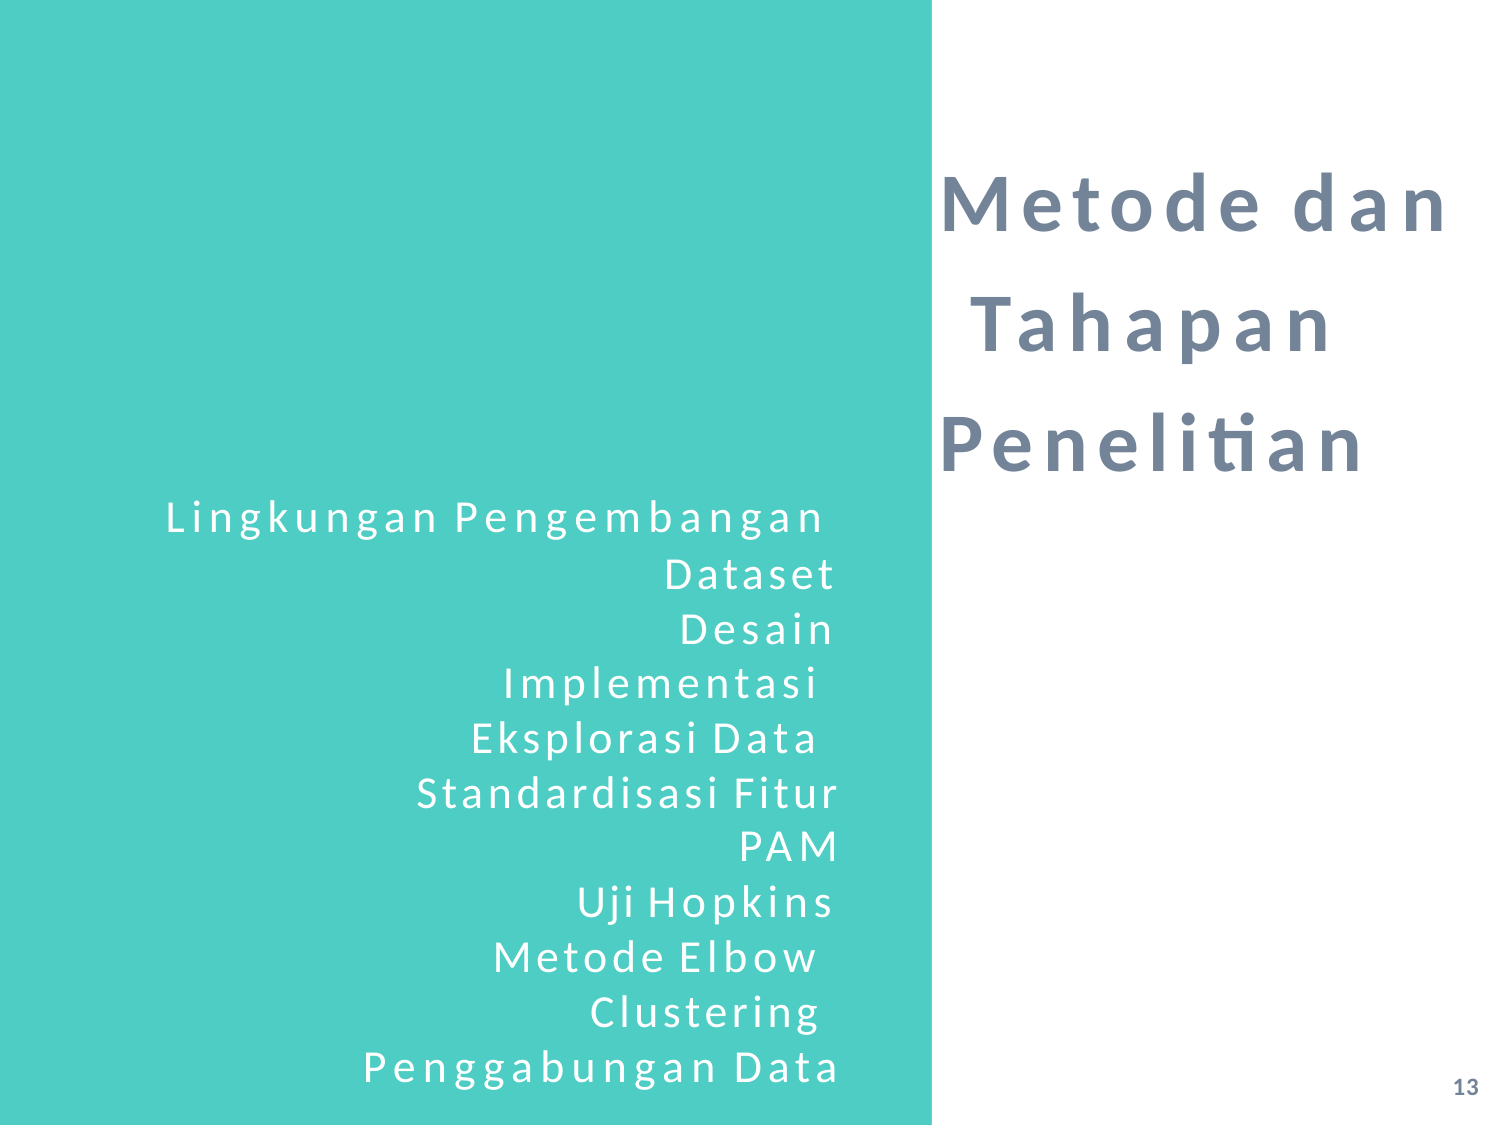

# Metode dan  Tahapan  Penelitian
Lingkungan Pengembangan
Dataset  Desain Implementasi  Eksplorasi Data  Standardisasi Fitur
PAM
Uji Hopkins  Metode Elbow  Clustering  Penggabungan Data
13